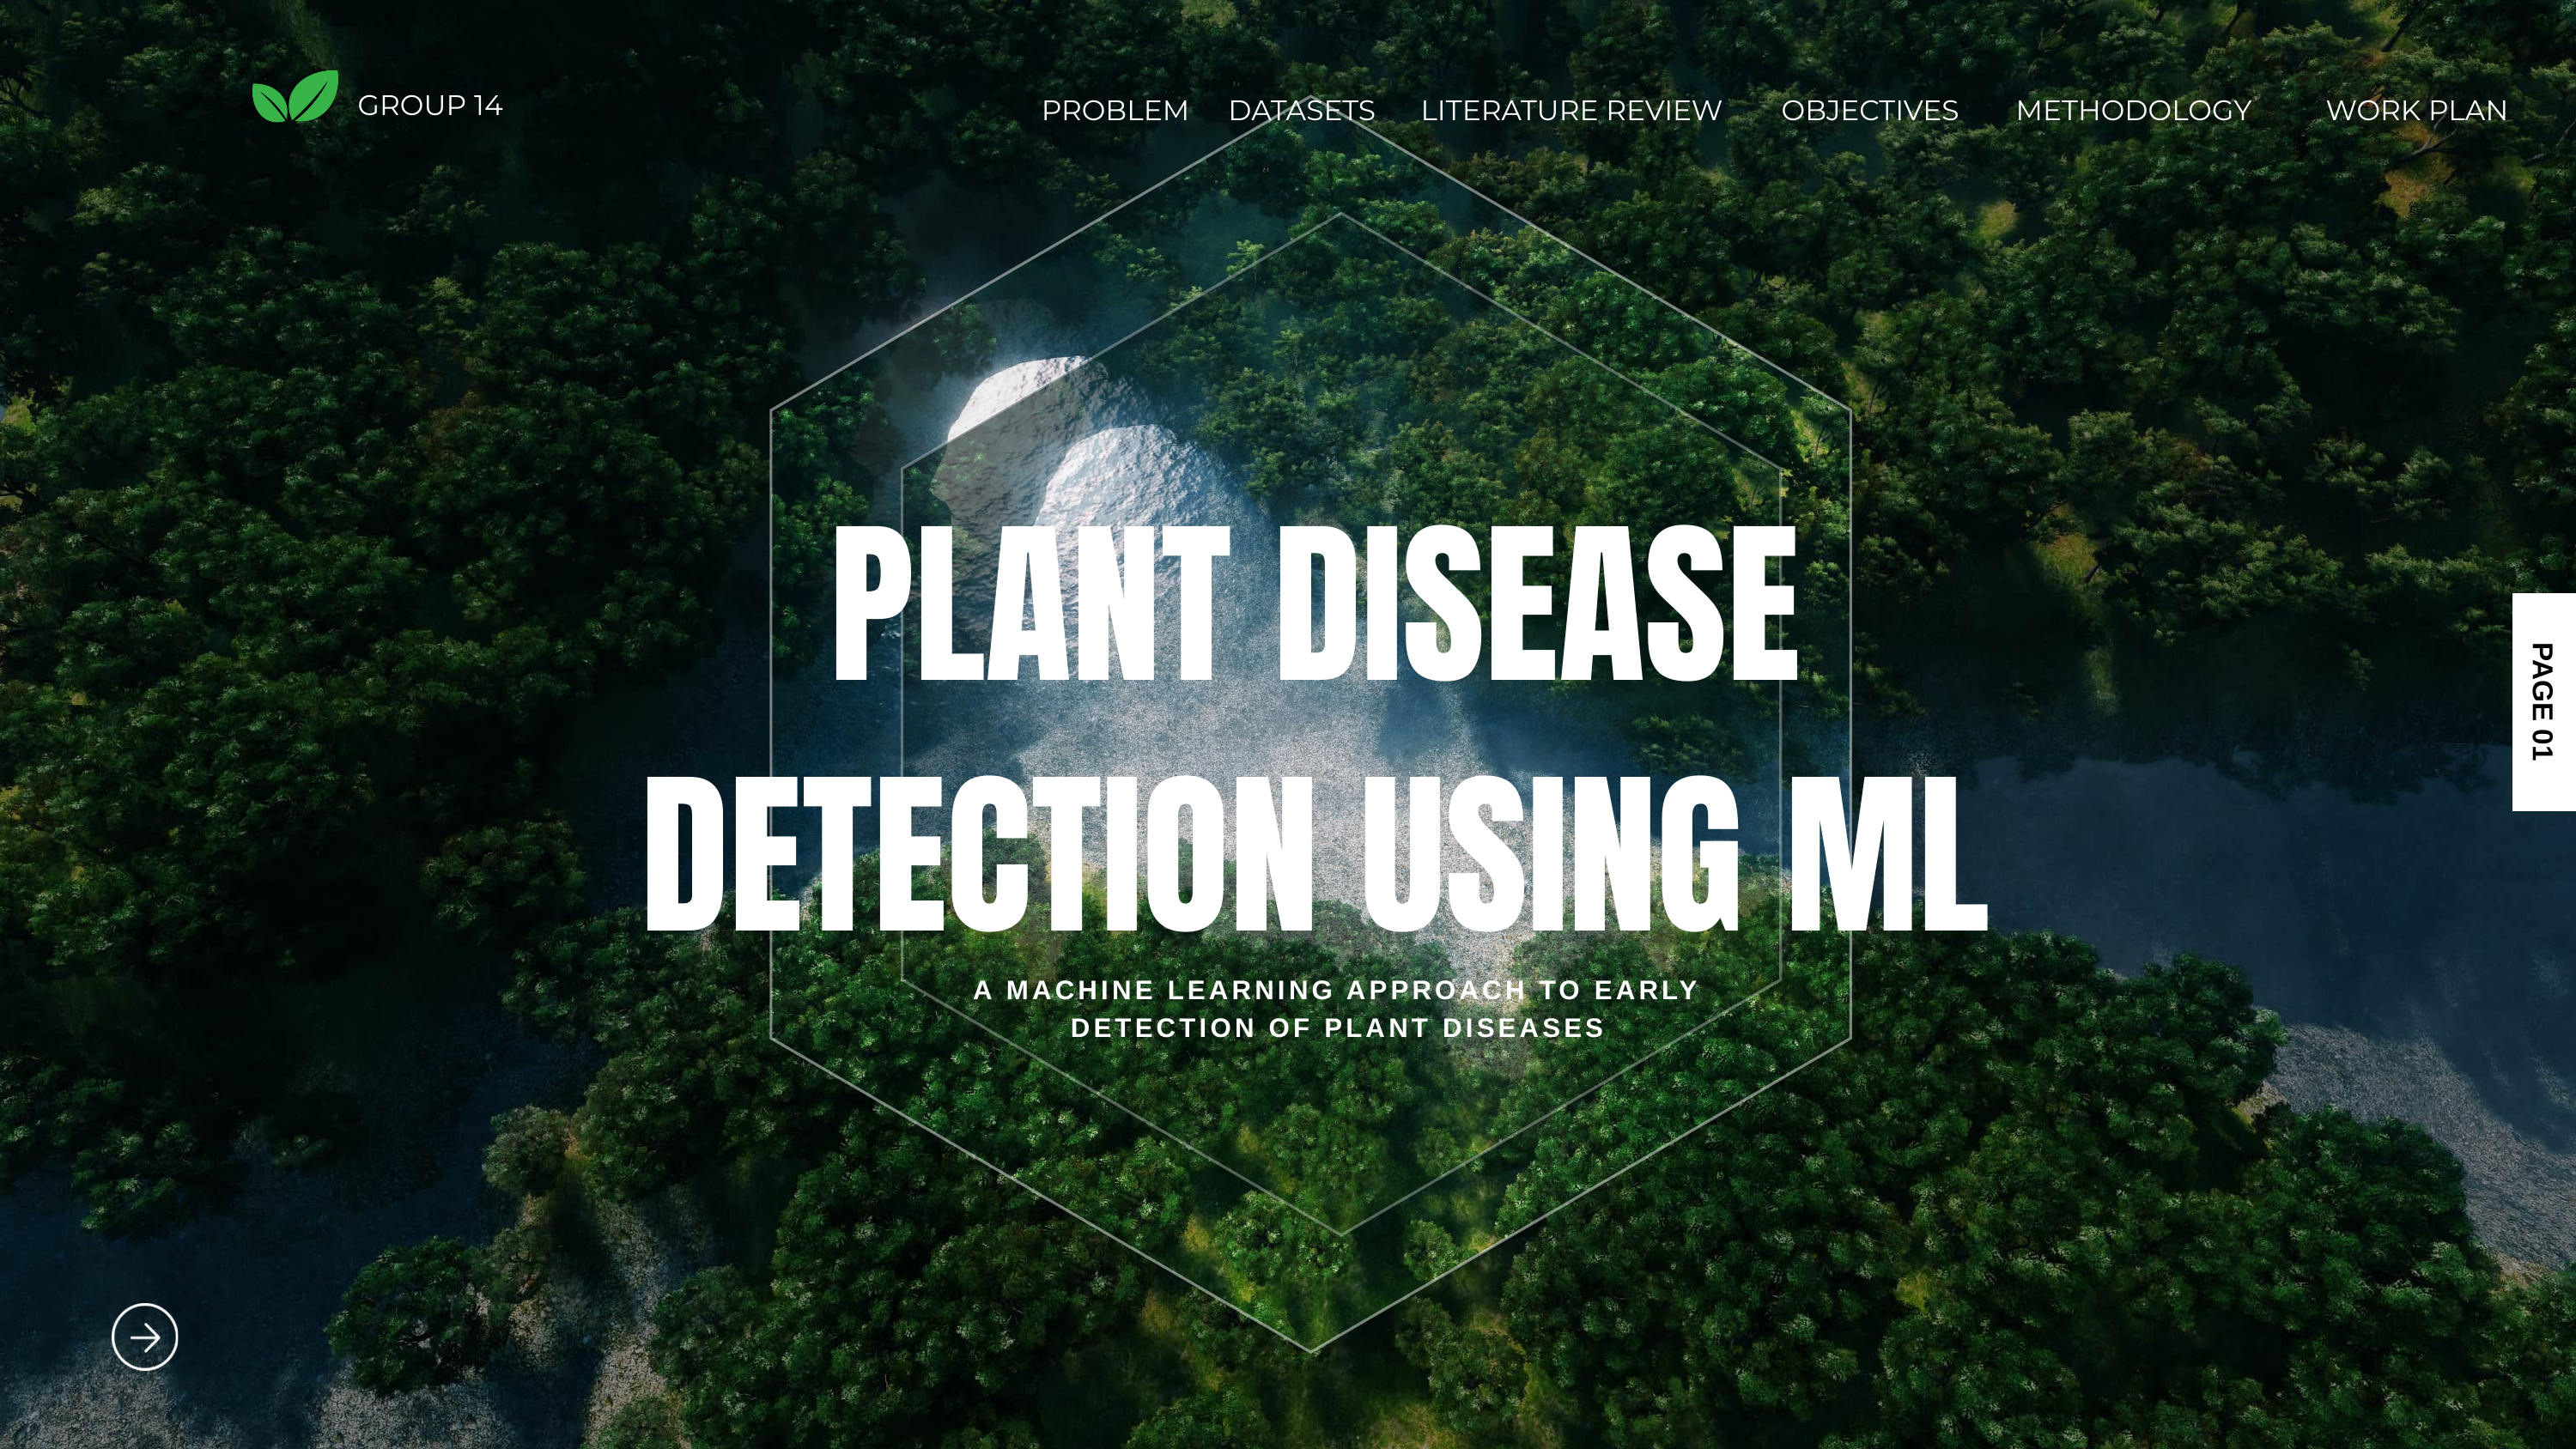

GROUP 14
PROBLEM
DATASETS
LITERATURE REVIEW
OBJECTIVES
METHODOLOGY
WORK PLAN

PLANT DISEASE DETECTION USING ML

PAGE 01
A MACHINE LEARNING APPROACH TO EARLY DETECTION OF PLANT DISEASES